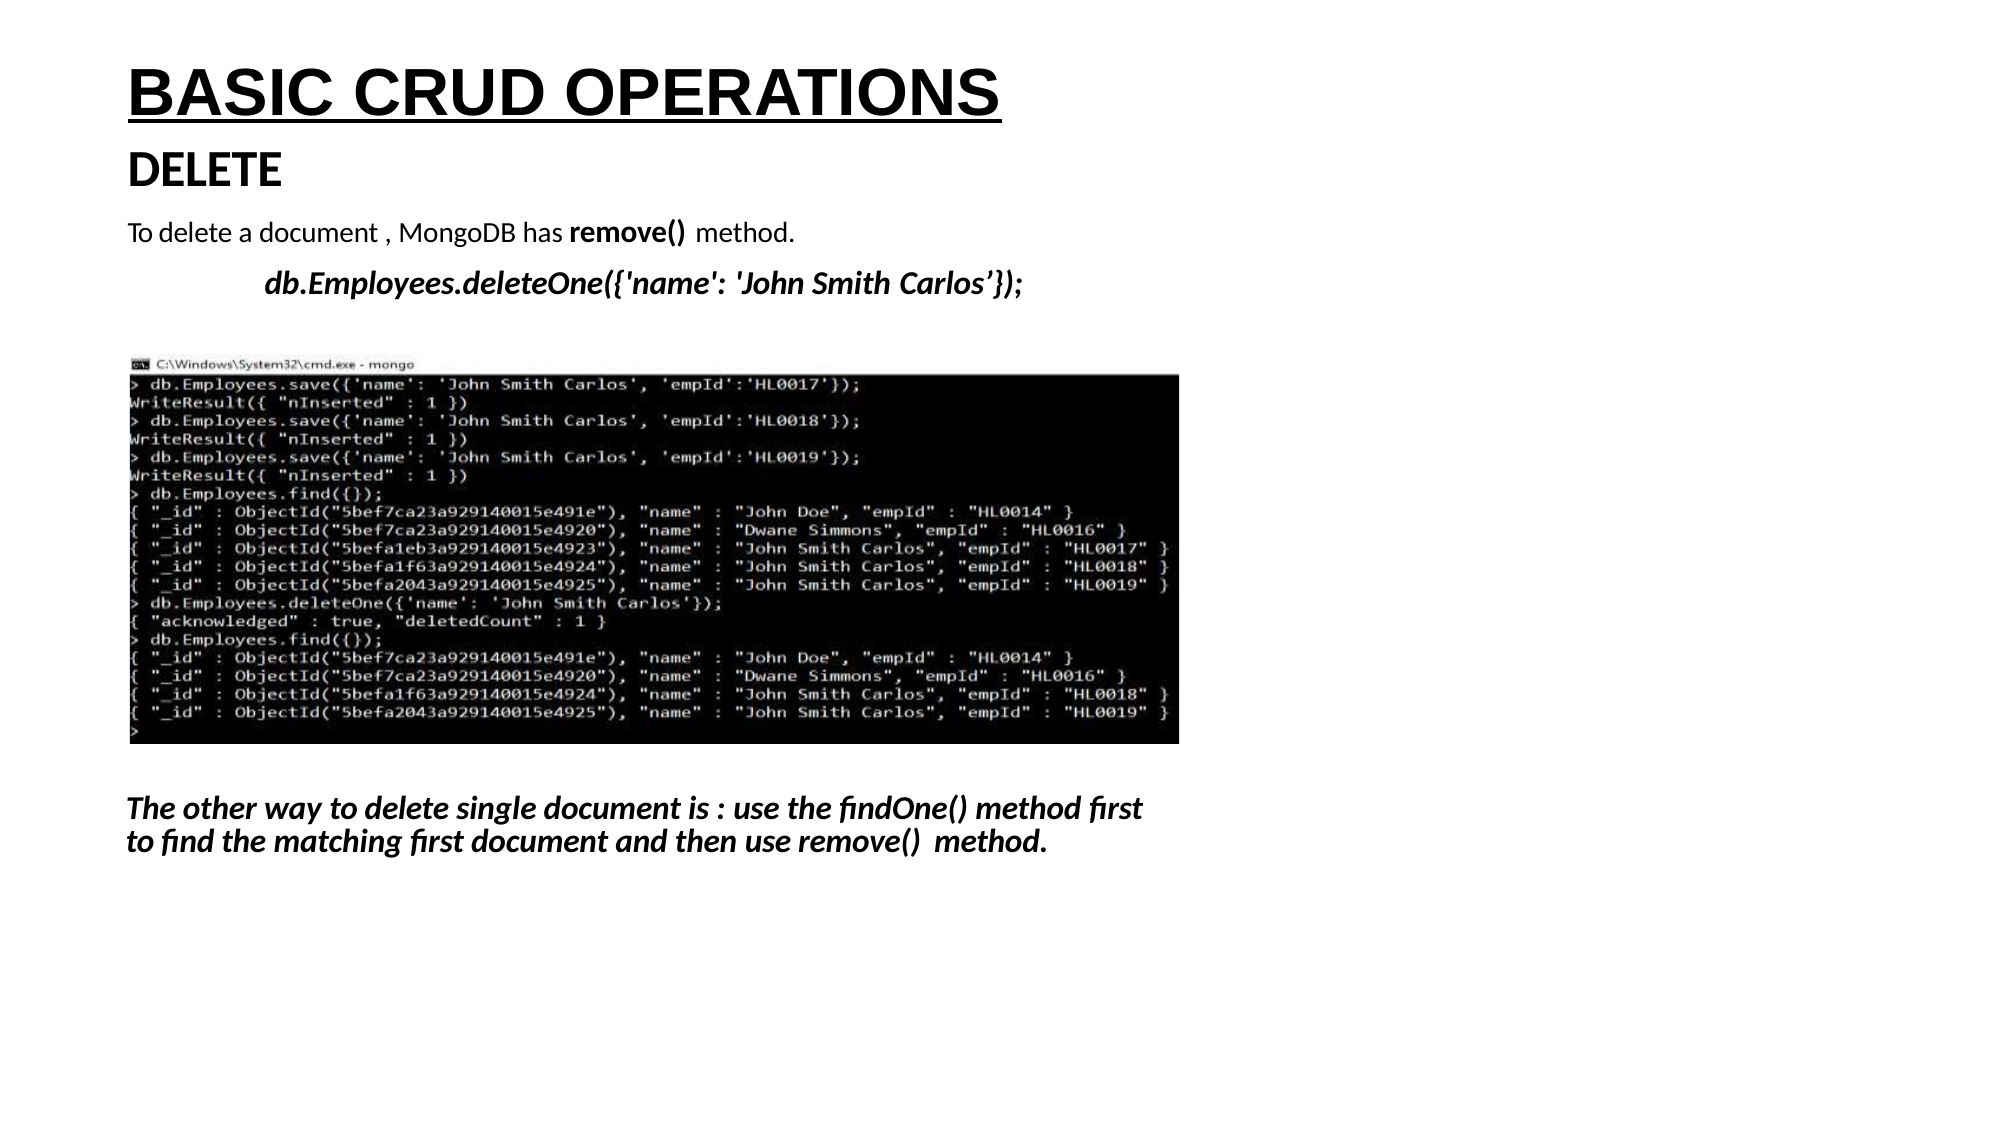

BASIC CRUD OPERATIONS
DELETE
To delete a document , MongoDB has remove() method.
db.Employees.deleteOne({'name': 'John Smith Carlos’});

The other way to delete single document is : use the findOne() method first  to find the matching first document and then use remove() method.